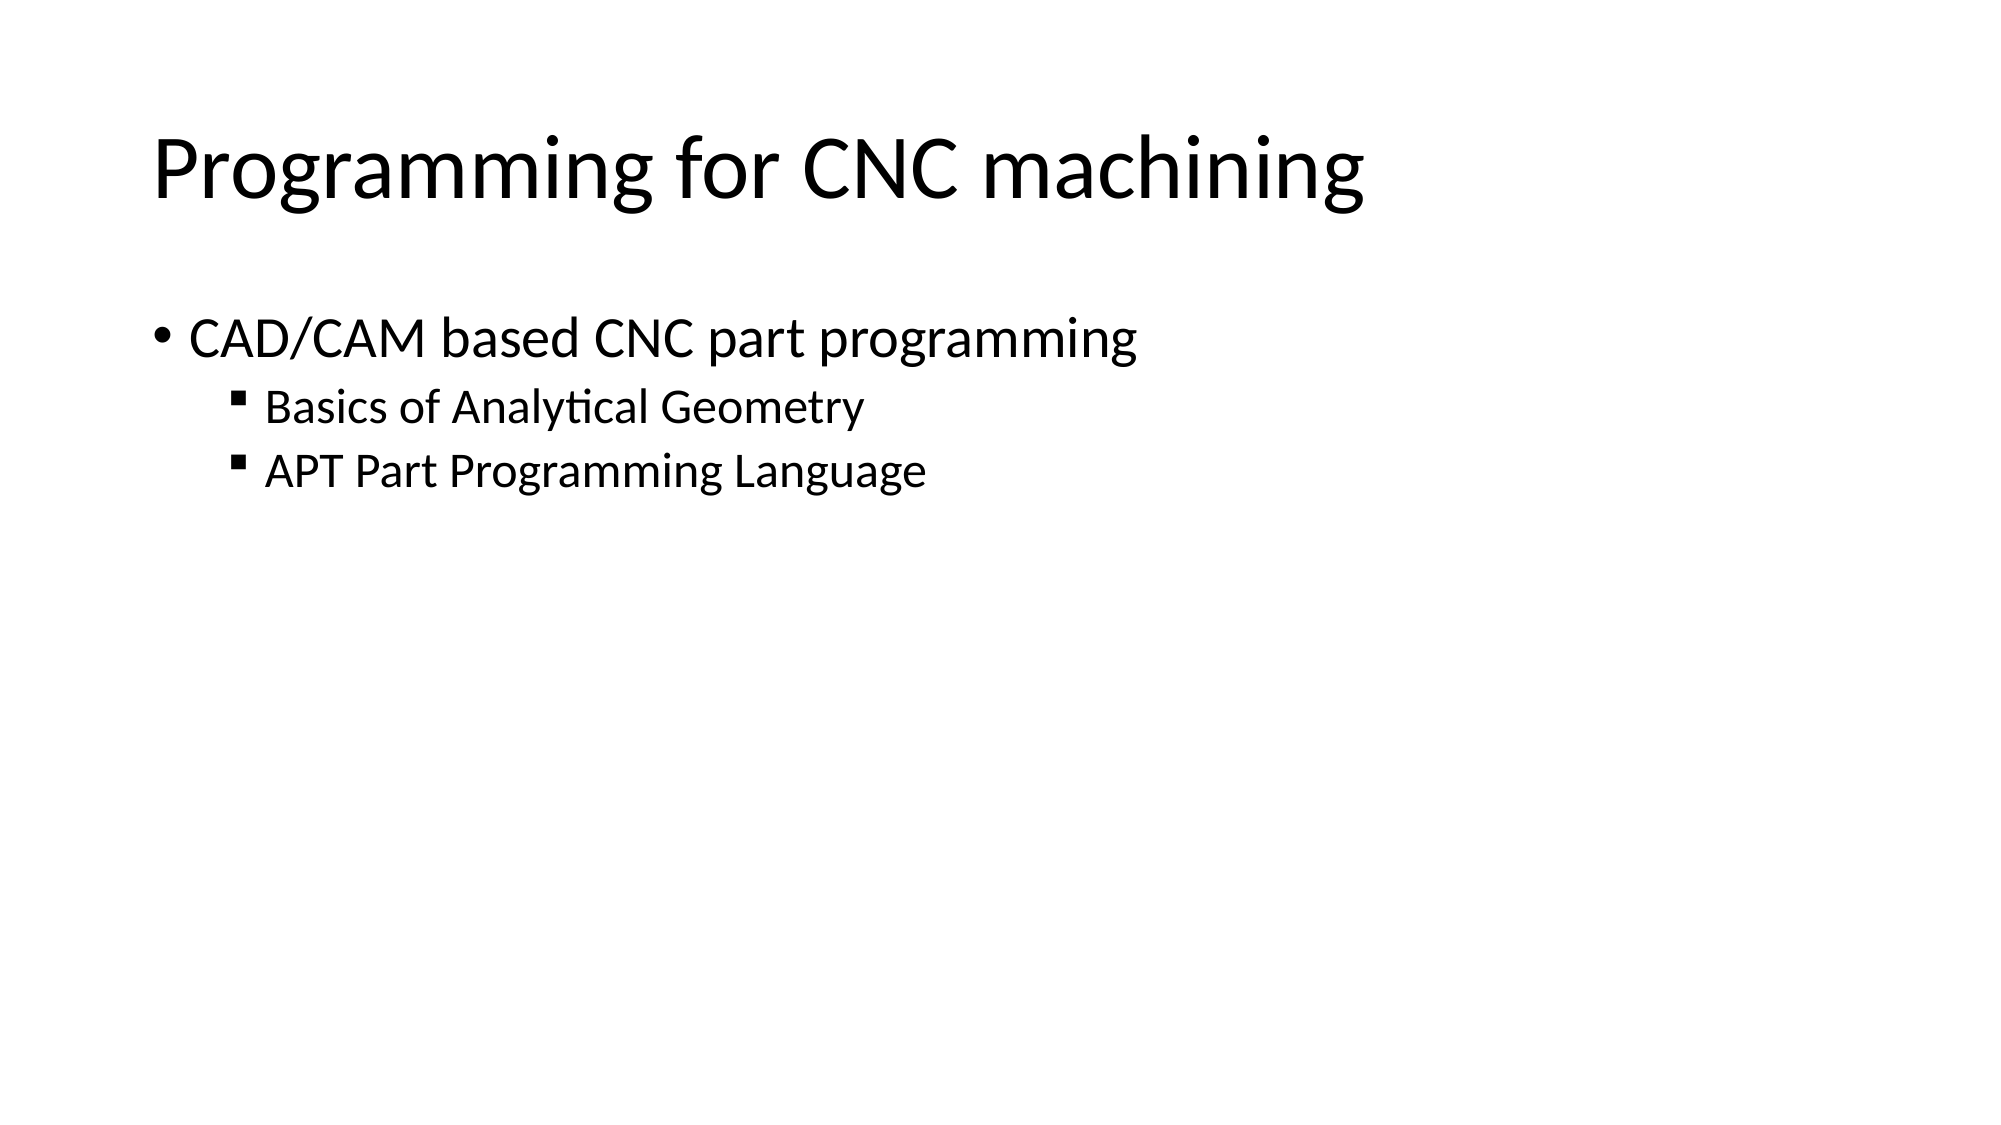

# Programming for CNC machining
CAD/CAM based CNC part programming
Basics of Analytical Geometry
APT Part Programming Language